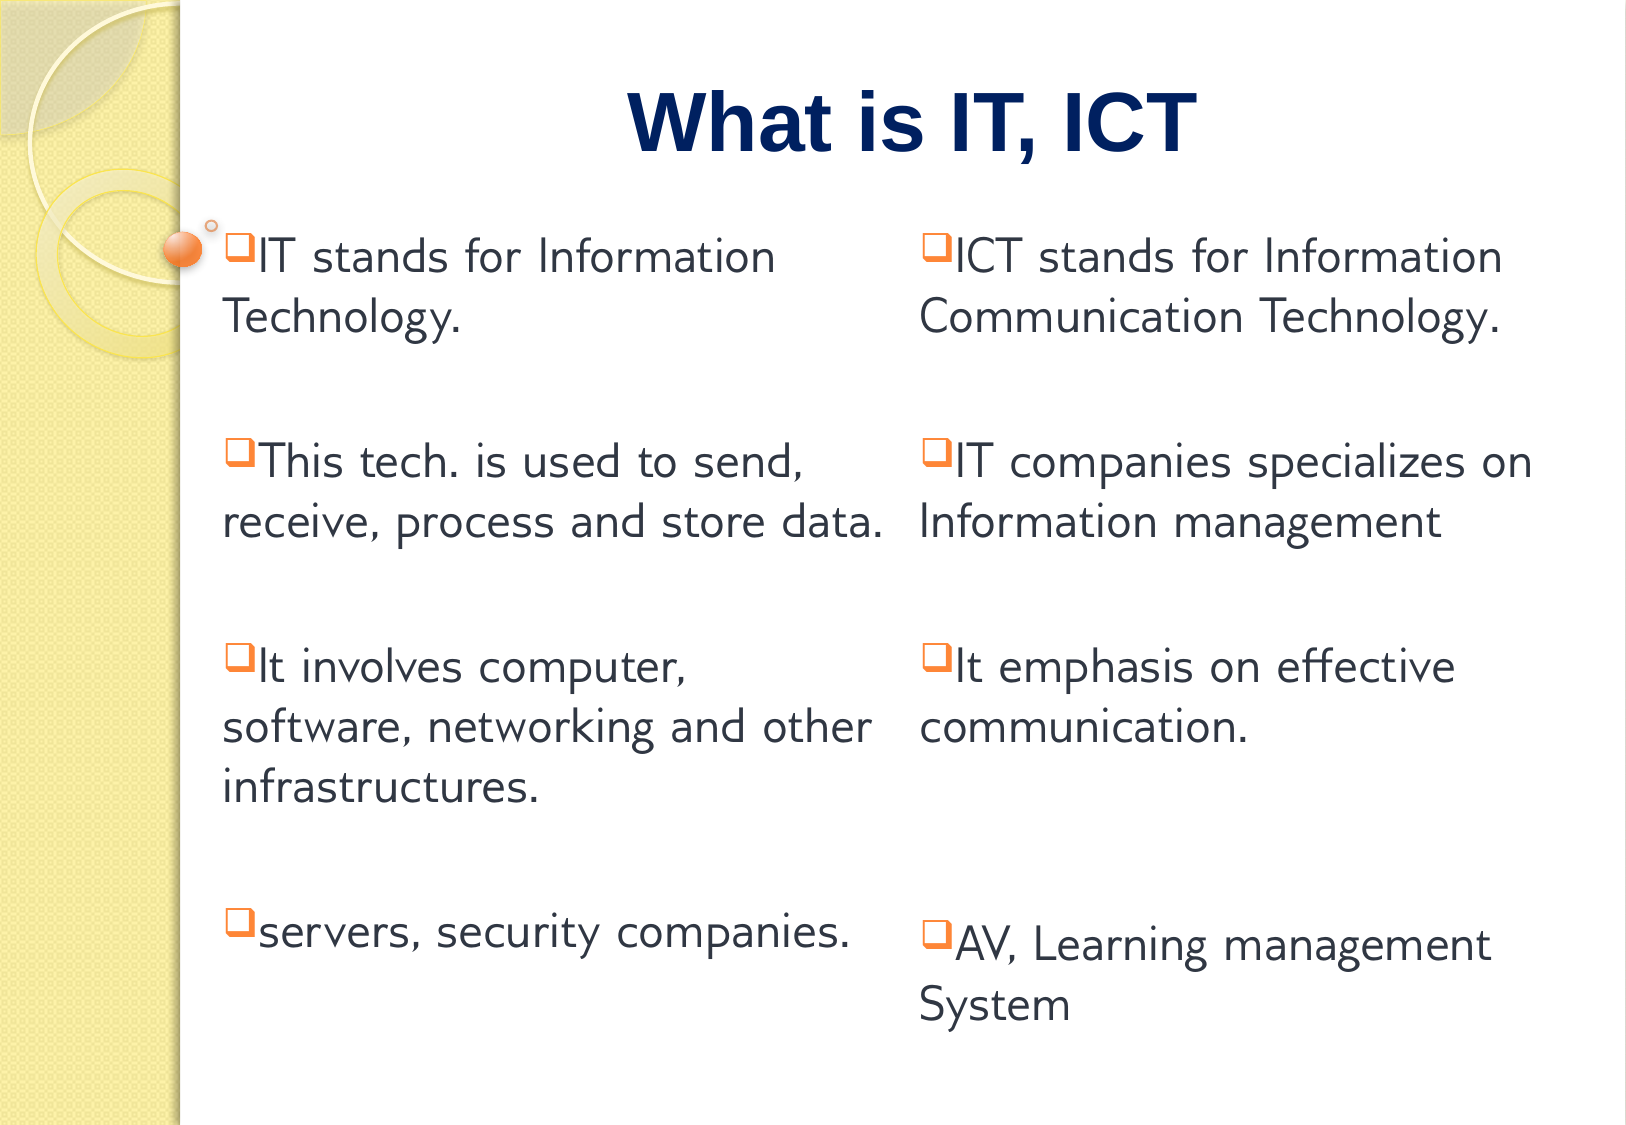

# What is IT, ICT
IT stands for Information Technology.

This tech. is used to send, receive, process and store data.

It involves computer, software, networking and other infrastructures.

servers, security companies.

ICT stands for Information Communication Technology.

IT companies specializes on Information management

It emphasis on effective communication.

AV, Learning management System